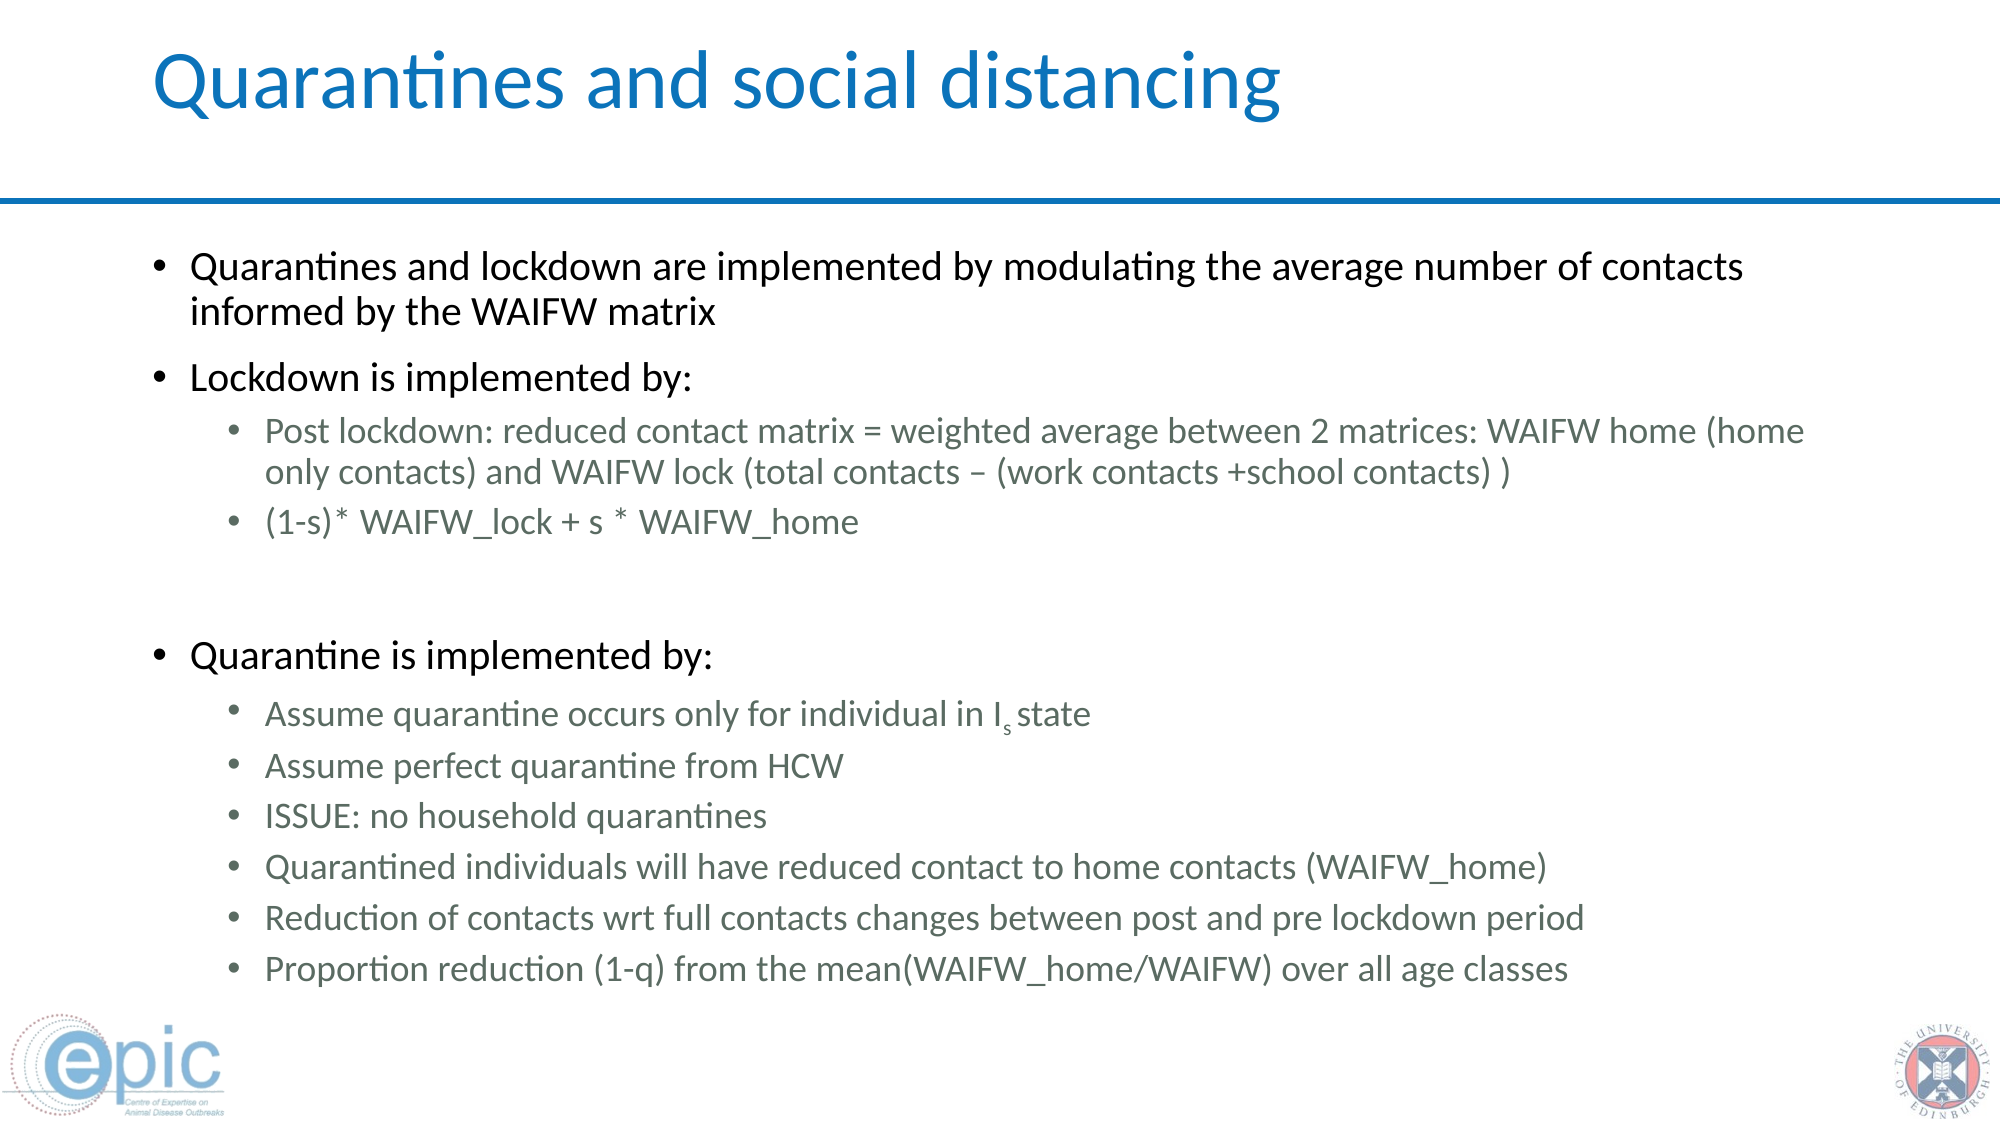

# Quarantines and social distancing
Quarantines and lockdown are implemented by modulating the average number of contacts informed by the WAIFW matrix
Lockdown is implemented by:
Post lockdown: reduced contact matrix = weighted average between 2 matrices: WAIFW home (home only contacts) and WAIFW lock (total contacts – (work contacts +school contacts) )
(1-s)* WAIFW_lock + s * WAIFW_home

Quarantine is implemented by:
Assume quarantine occurs only for individual in Is state
Assume perfect quarantine from HCW
ISSUE: no household quarantines
Quarantined individuals will have reduced contact to home contacts (WAIFW_home)
Reduction of contacts wrt full contacts changes between post and pre lockdown period
Proportion reduction (1-q) from the mean(WAIFW_home/WAIFW) over all age classes